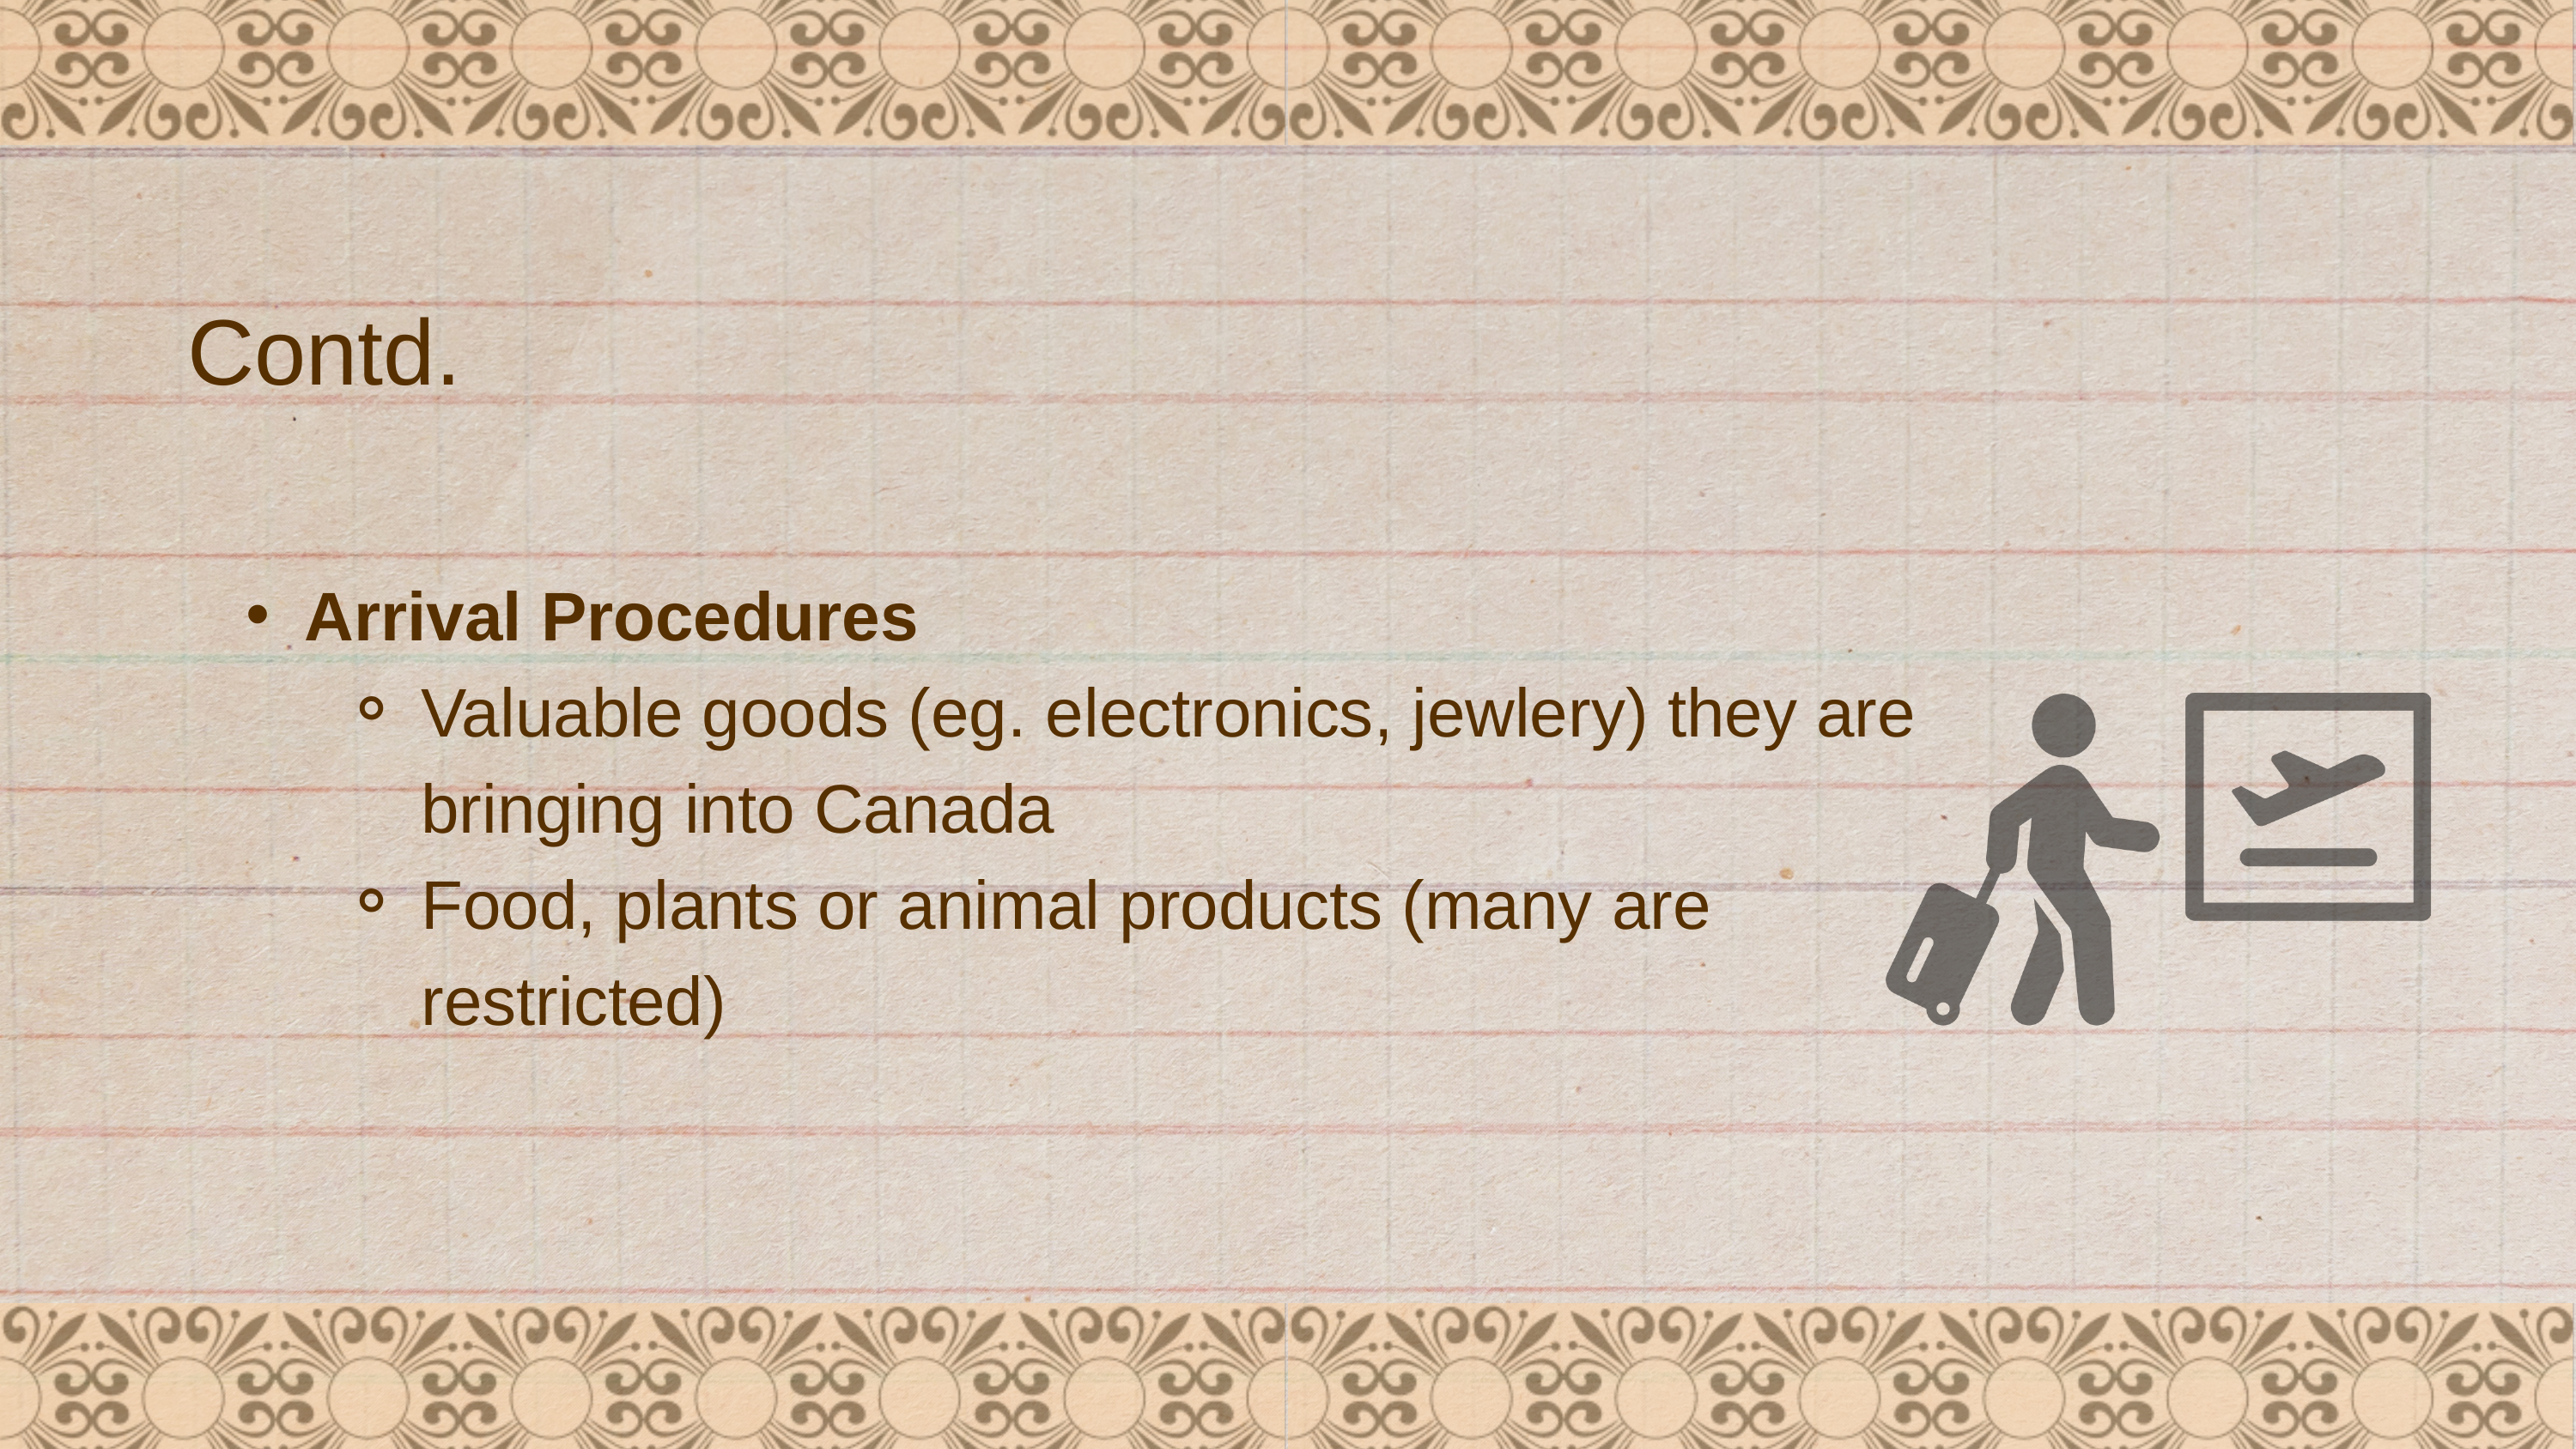

Contd.
Arrival Procedures
Valuable goods (eg. electronics, jewlery) they are bringing into Canada
Food, plants or animal products (many are restricted)